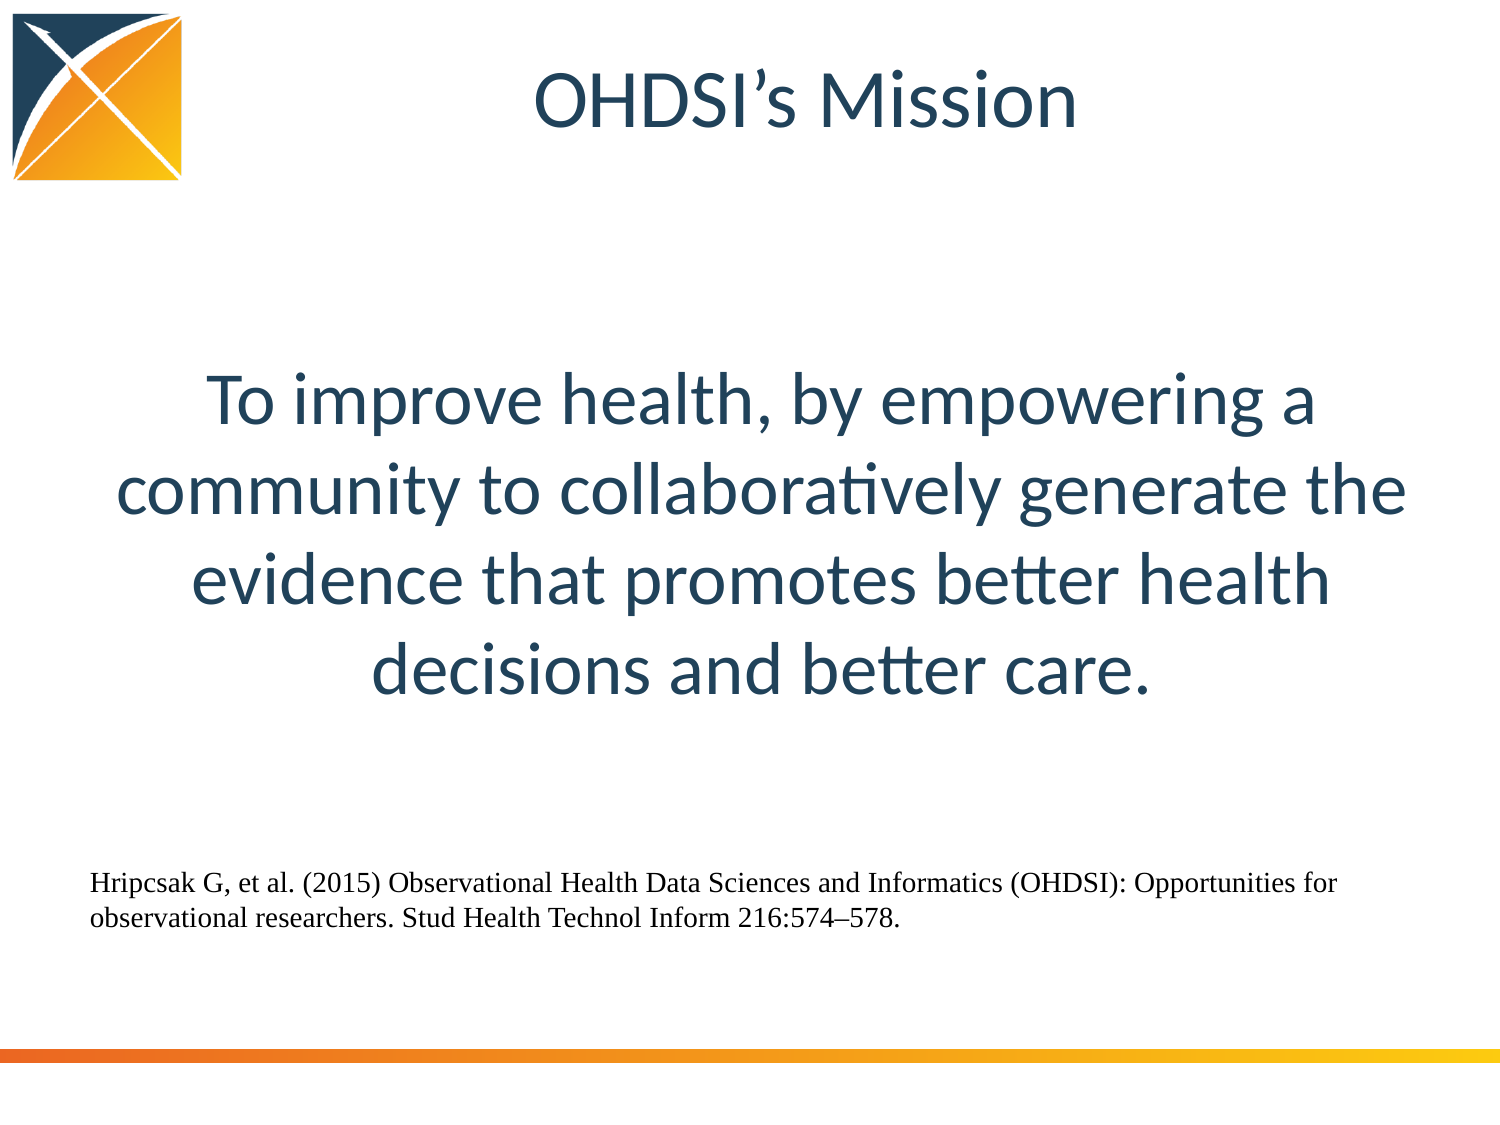

# OHDSI’s Mission
To improve health, by empowering a community to collaboratively generate the evidence that promotes better health decisions and better care.
Hripcsak G, et al. (2015) Observational Health Data Sciences and Informatics (OHDSI): Opportunities for observational researchers. Stud Health Technol Inform 216:574–578.